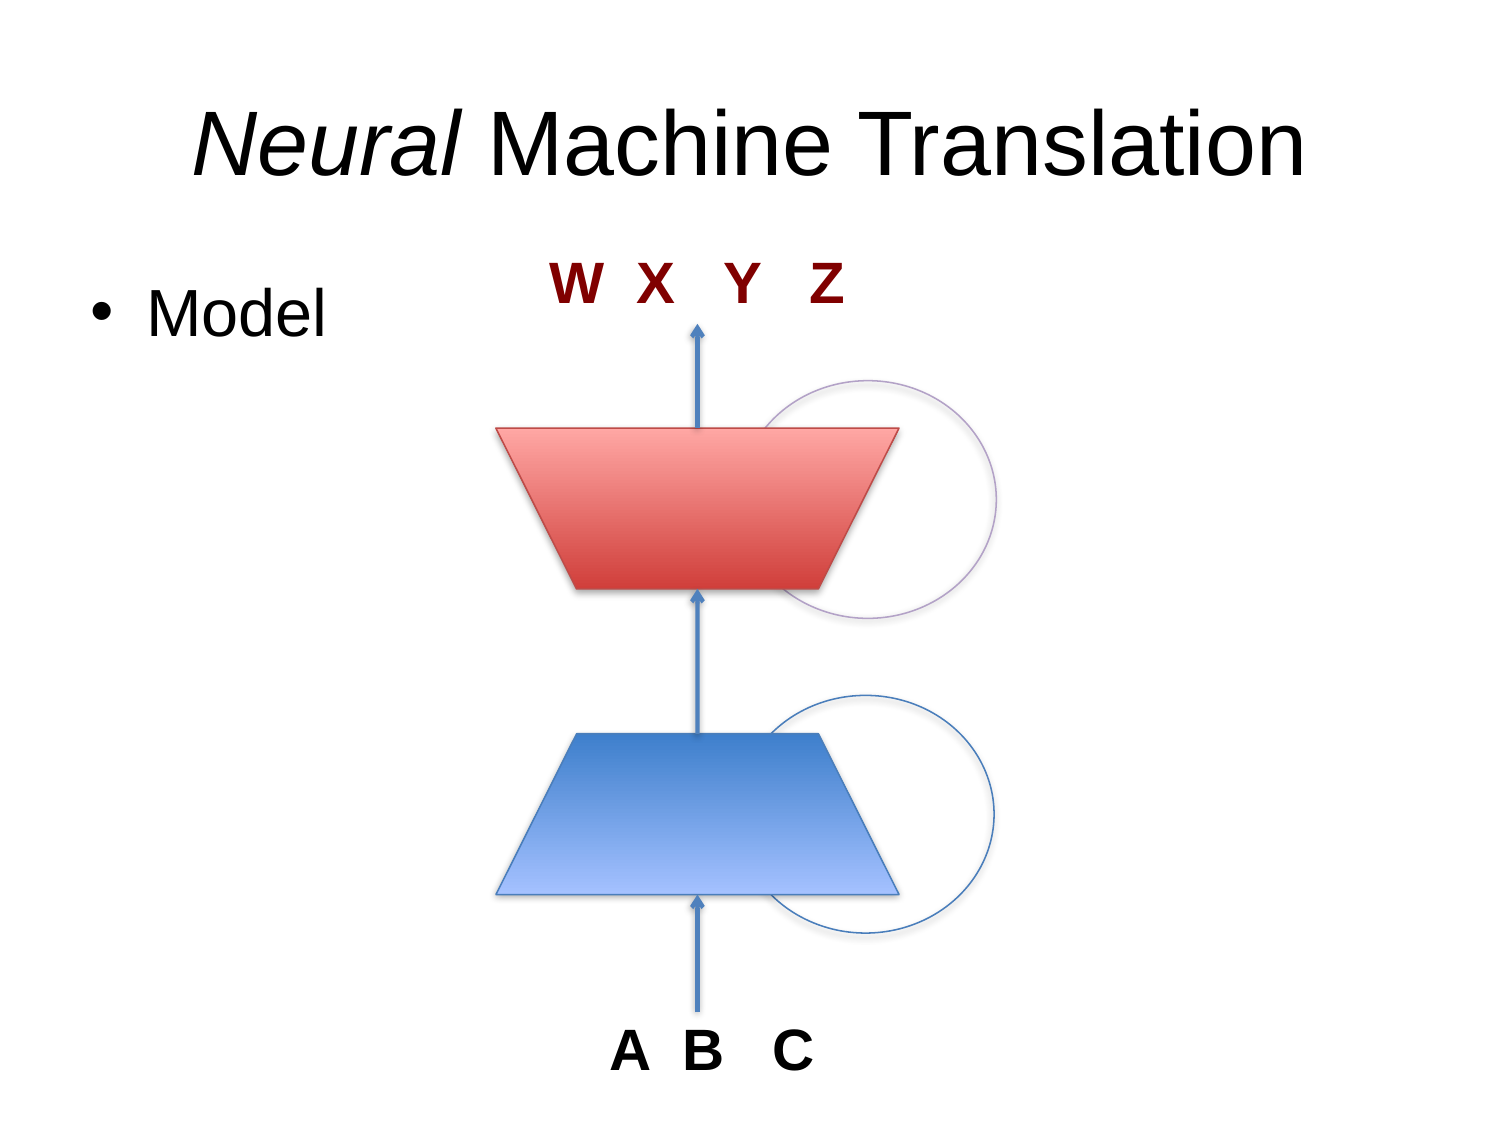

# Neural Machine Translation
W  X   Y   Z
Model

A  B   C